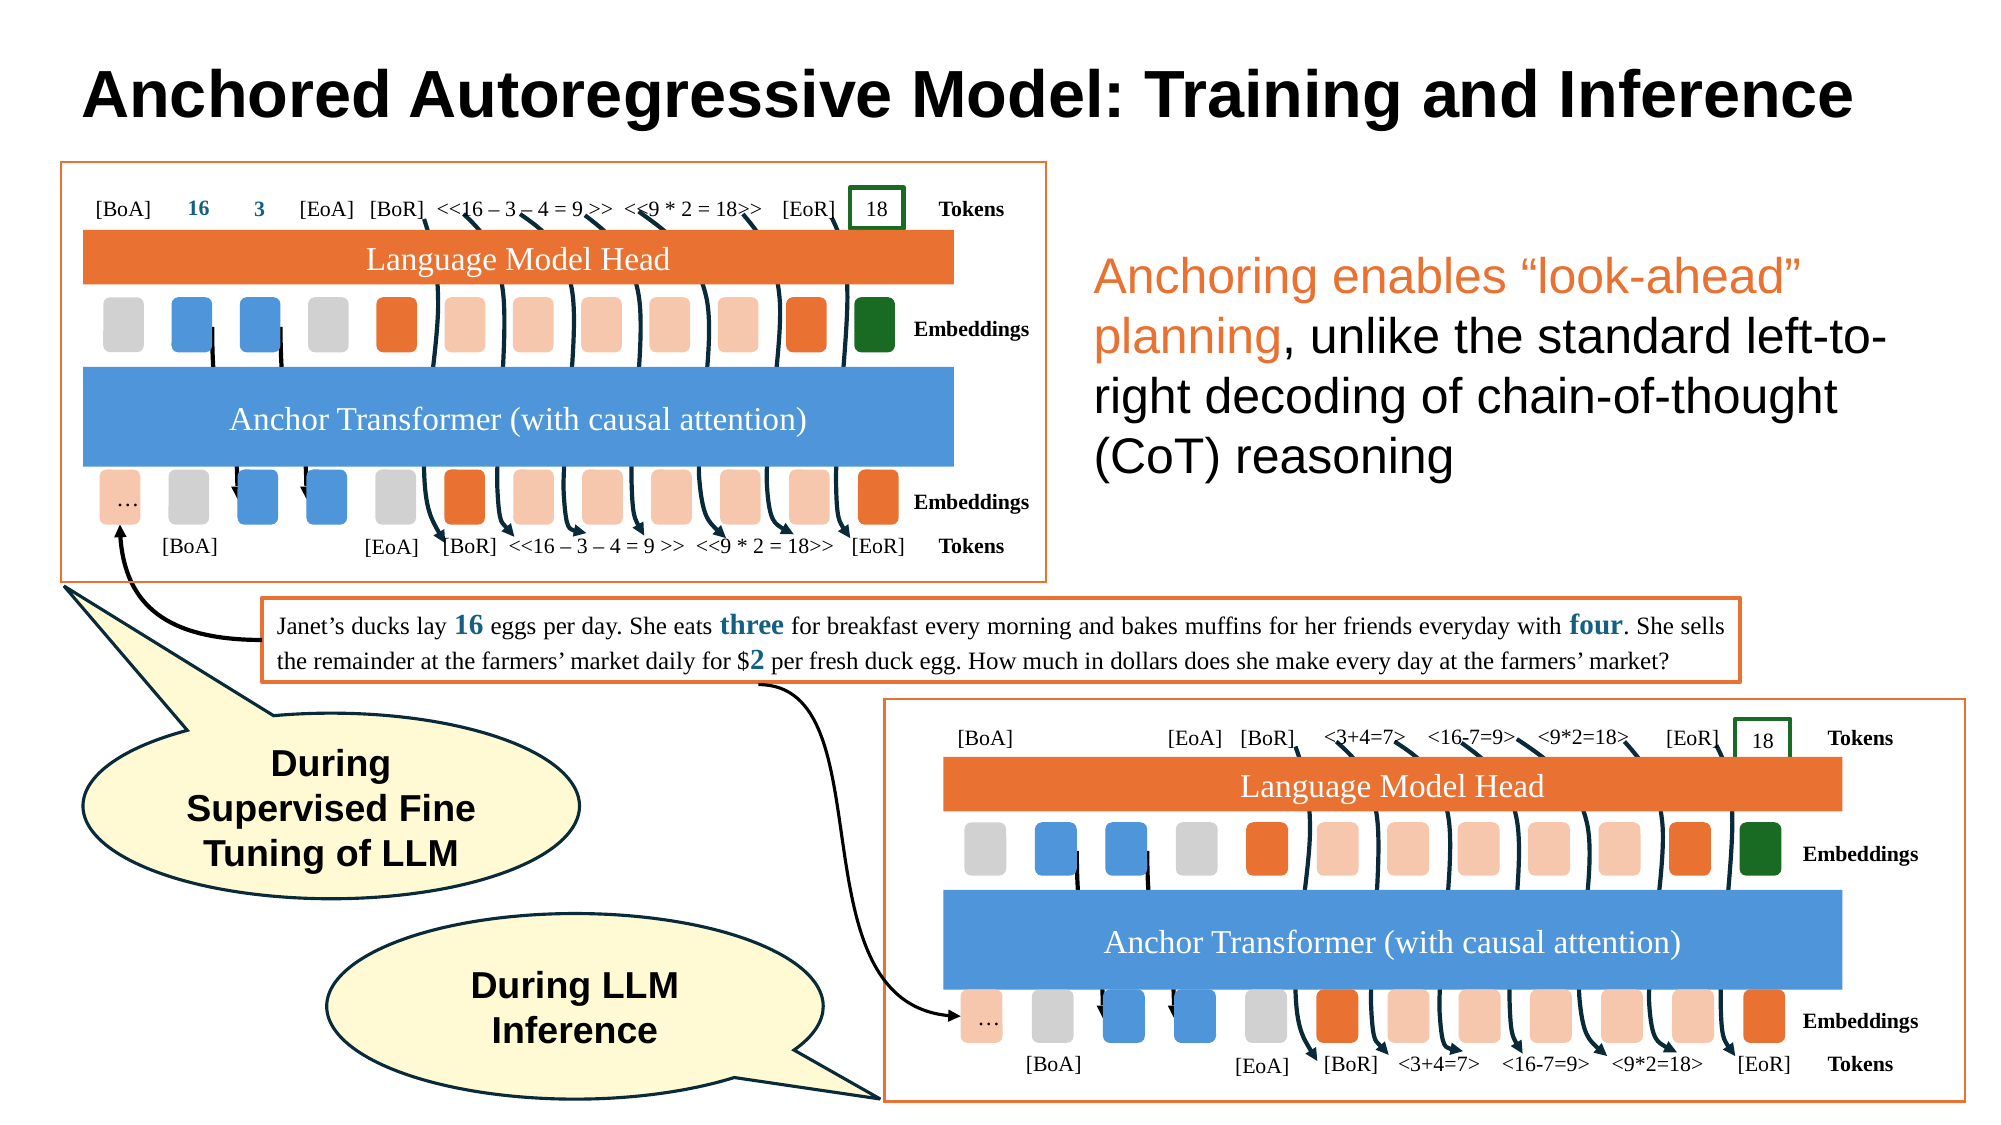

# Anchored Autoregressive Model: Training and Inference

16
<<16 – 3 – 4 = 9 >>  <<9 * 2 = 18>>
[BoA]
[EoA]
[BoR]
[EoR]
18
Tokens
3

Anchoring enables “look-ahead” planning, unlike the standard left-to-right decoding of chain-of-thought (CoT) reasoning
Language Model Head

Embeddings

Anchor Transformer (with causal attention)

…

Embeddings
<<16 – 3 – 4 = 9 >>  <<9 * 2 = 18>>
[BoA]
[BoR]
[EoR]
Tokens
[EoA]
Janet’s ducks lay 16 eggs per day. She eats three for breakfast every morning and bakes muffins for her friends everyday with four. She sells the remainder at the farmers’ market daily for $2 per fresh duck egg. How much in dollars does she make every day at the farmers’ market?

<3+4=7>    <16-7=9>    <9*2=18>
[BoA]
[EoA]
[BoR]
[EoR]
Tokens
18

Language Model Head

Embeddings

Anchor Transformer (with causal attention)

…

Embeddings
<3+4=7>    <16-7=9>    <9*2=18>
[BoA]
[EoR]
Tokens
[BoR]
[EoA]
During Supervised Fine Tuning of LLM
During LLM Inference